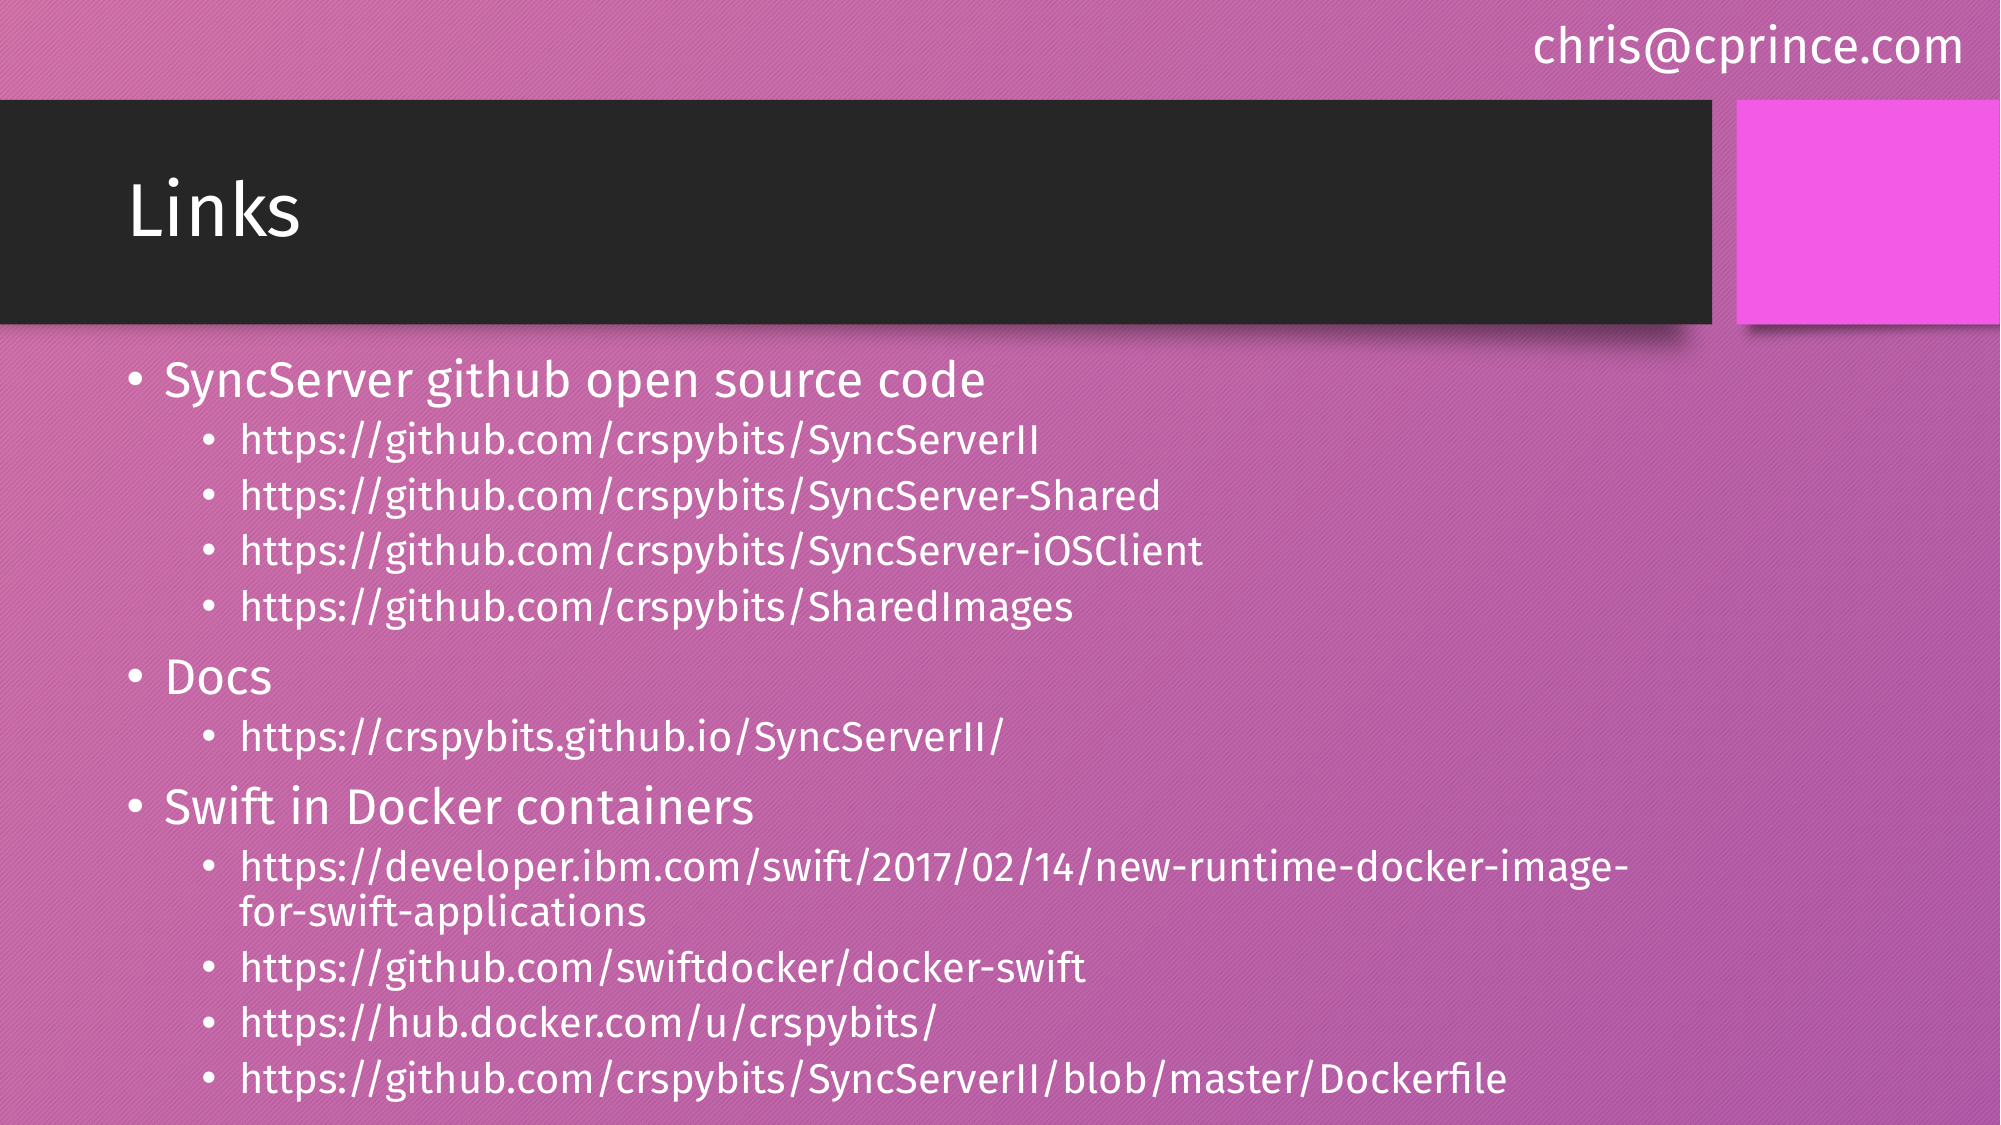

chris@cprince.com
# Links
SyncServer github open source code
https://github.com/crspybits/SyncServerII
https://github.com/crspybits/SyncServer-Shared
https://github.com/crspybits/SyncServer-iOSClient
https://github.com/crspybits/SharedImages
Docs
https://crspybits.github.io/SyncServerII/
Swift in Docker containers
https://developer.ibm.com/swift/2017/02/14/new-runtime-docker-image-for-swift-applications
https://github.com/swiftdocker/docker-swift
https://hub.docker.com/u/crspybits/
https://github.com/crspybits/SyncServerII/blob/master/Dockerfile